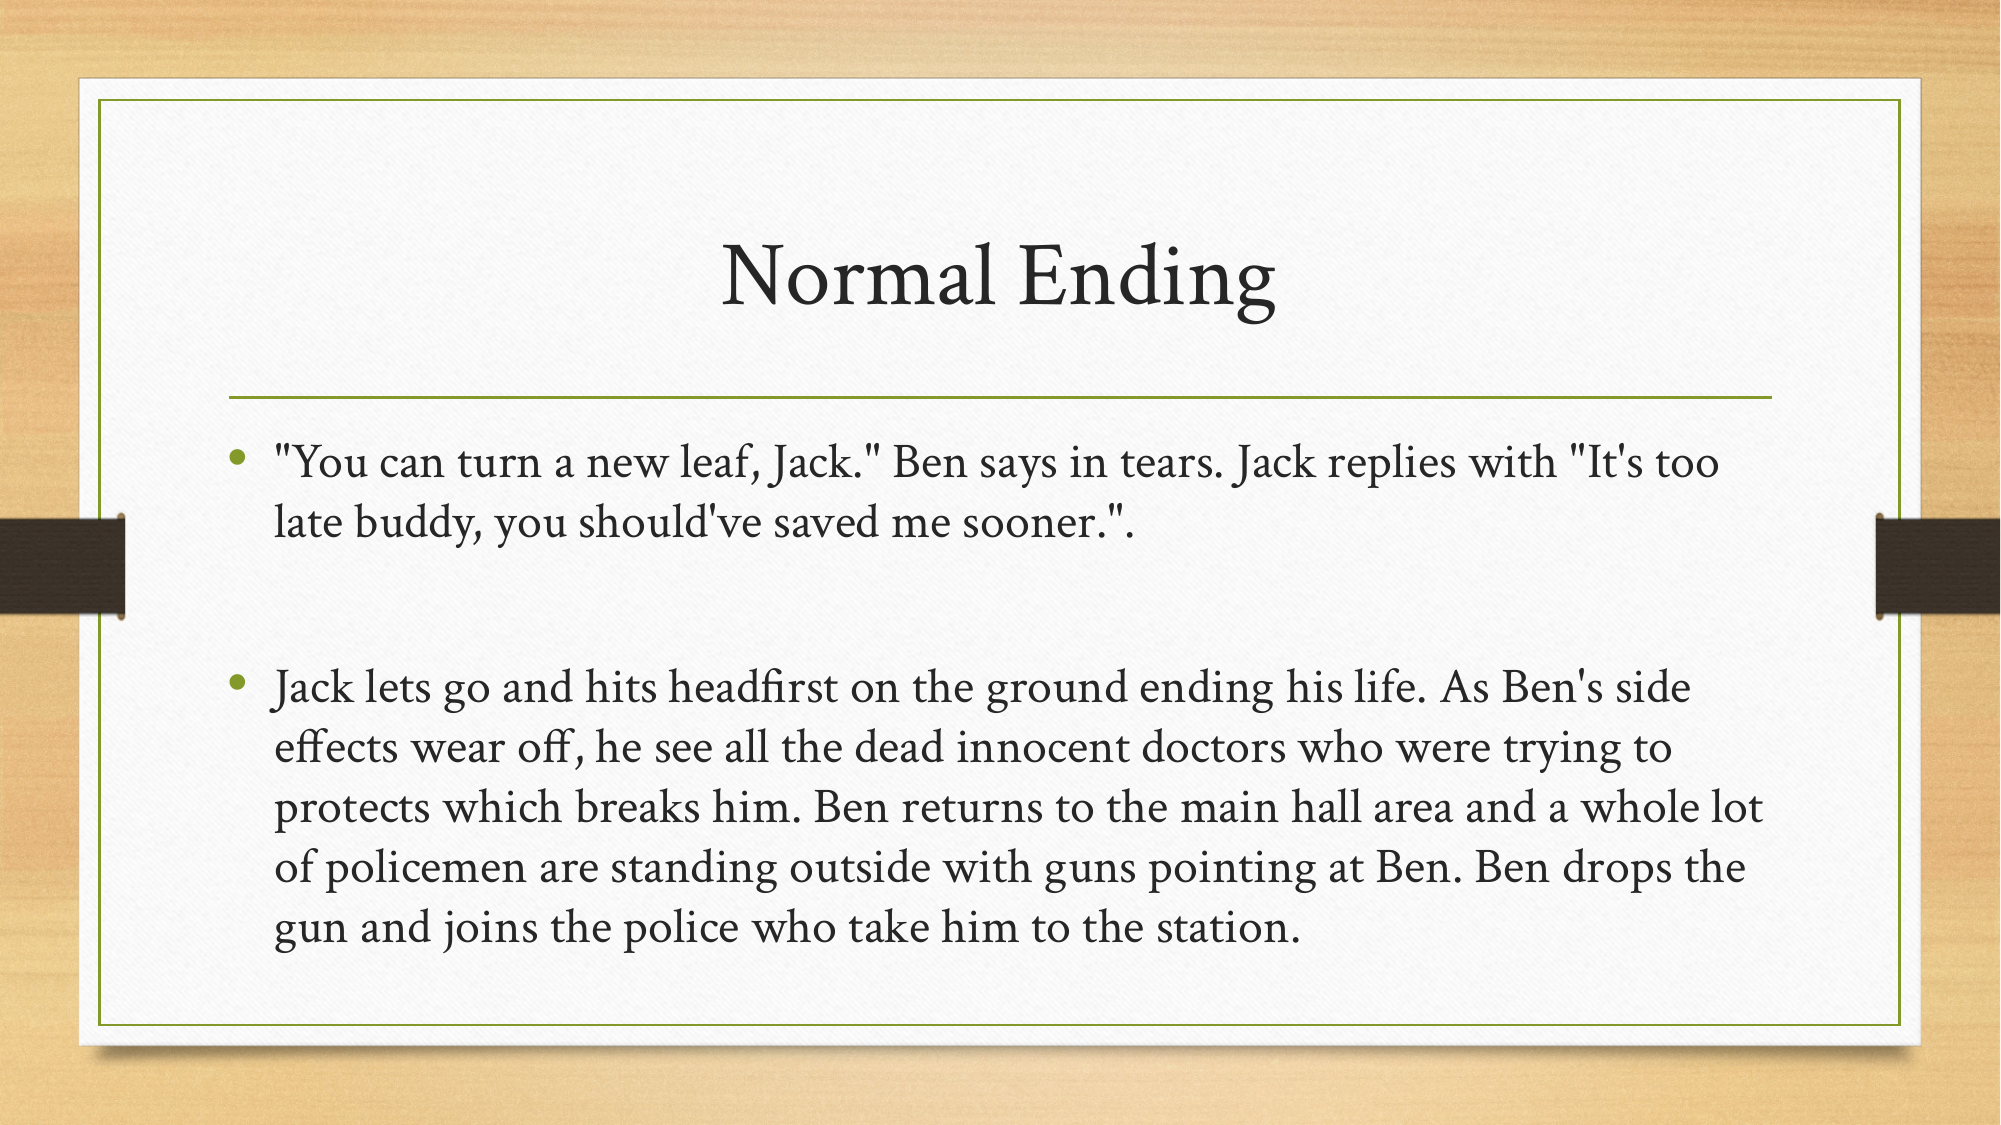

# Normal Ending
"You can turn a new leaf, Jack." Ben says in tears. Jack replies with "It's too late buddy, you should've saved me sooner.".

Jack lets go and hits headfirst on the ground ending his life. As Ben's side effects wear off, he see all the dead innocent doctors who were trying to protects which breaks him. Ben returns to the main hall area and a whole lot of policemen are standing outside with guns pointing at Ben. Ben drops the gun and joins the police who take him to the station.